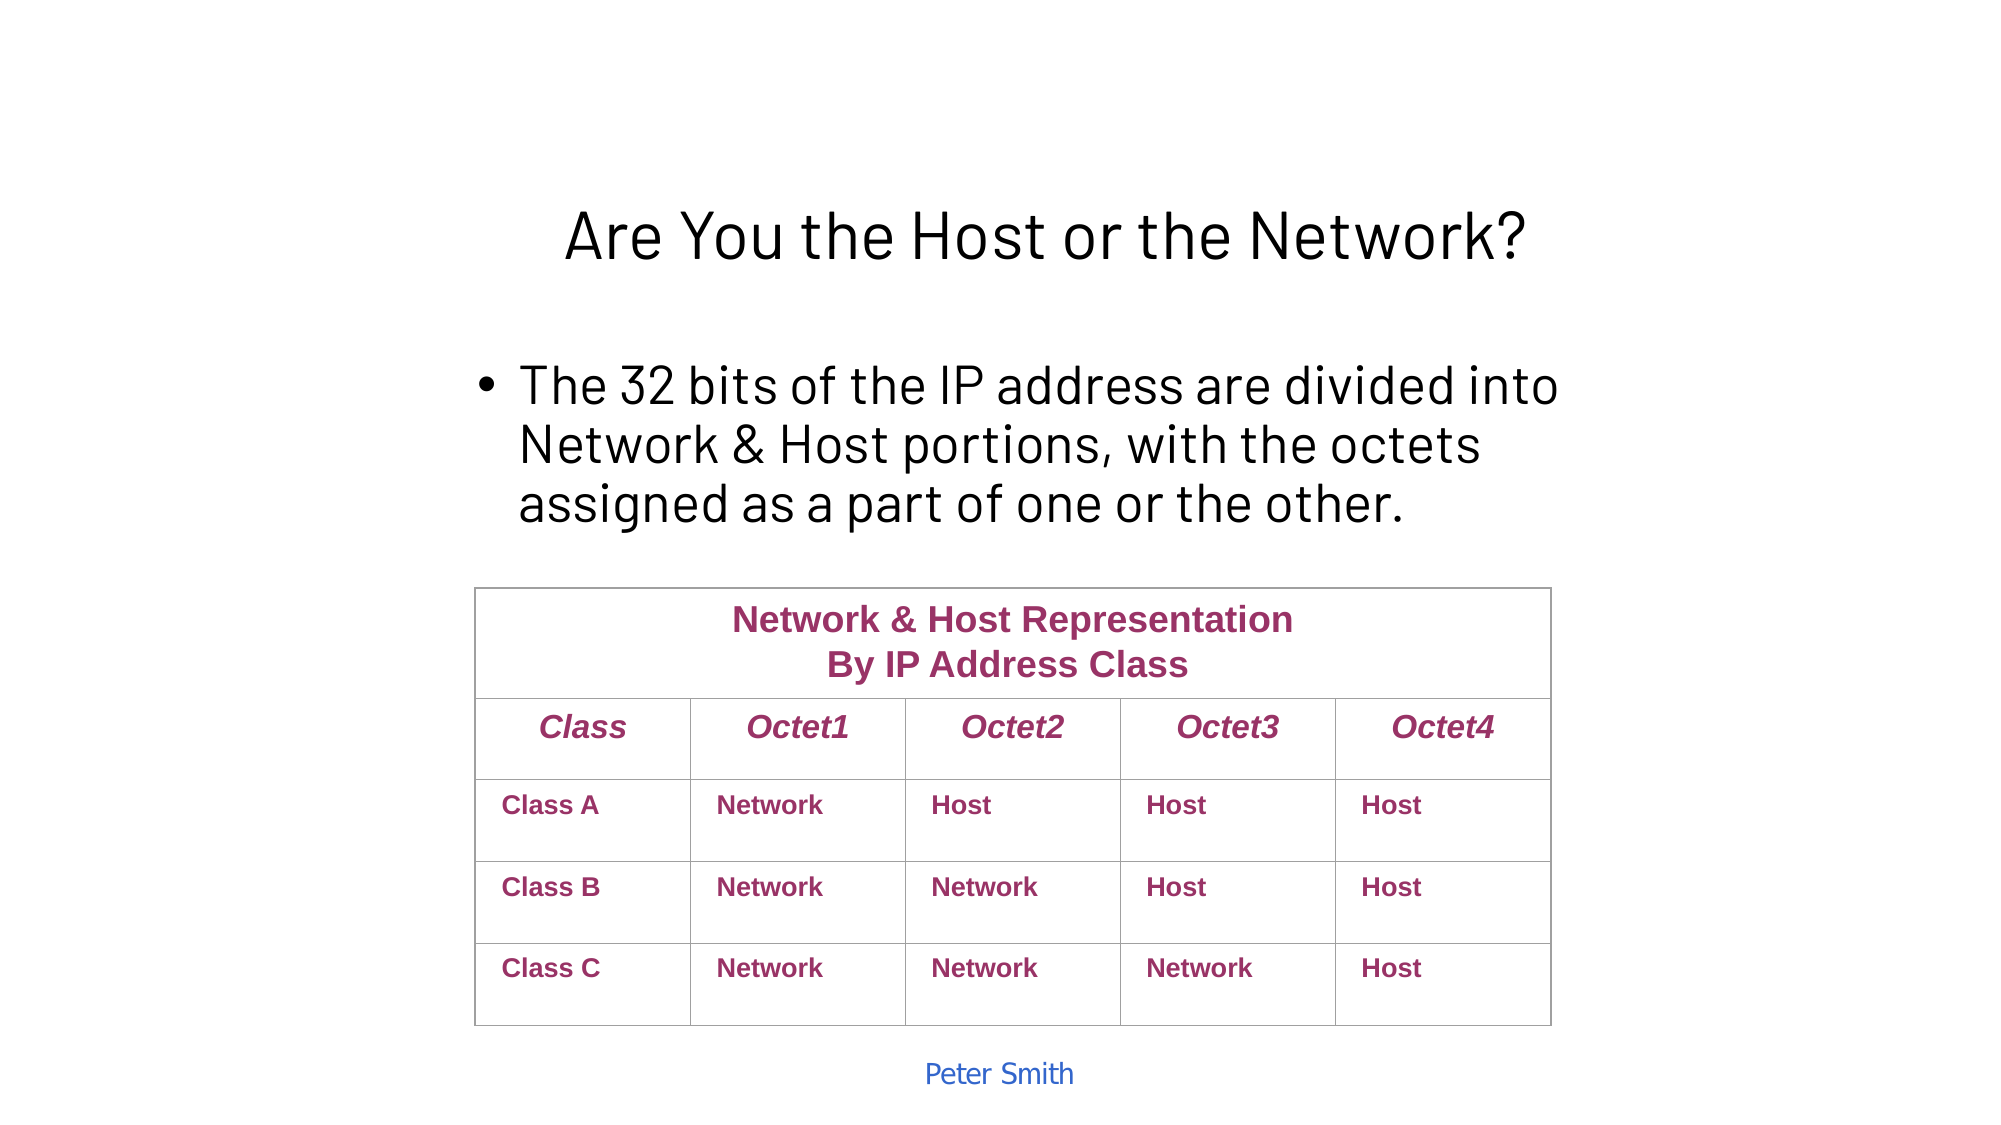

# Are You the Host or the Network?
The 32 bits of the IP address are divided into Network & Host portions, with the octets assigned as a part of one or the other.

Network & Host Representation
By IP Address Class

Class

Octet1

Octet2

Octet3

Octet4

Class A

Network

Host

Host

Host

Class B

Network

Network

Host

Host

Class C

Network

Network

Network

Host

Peter Smith
61